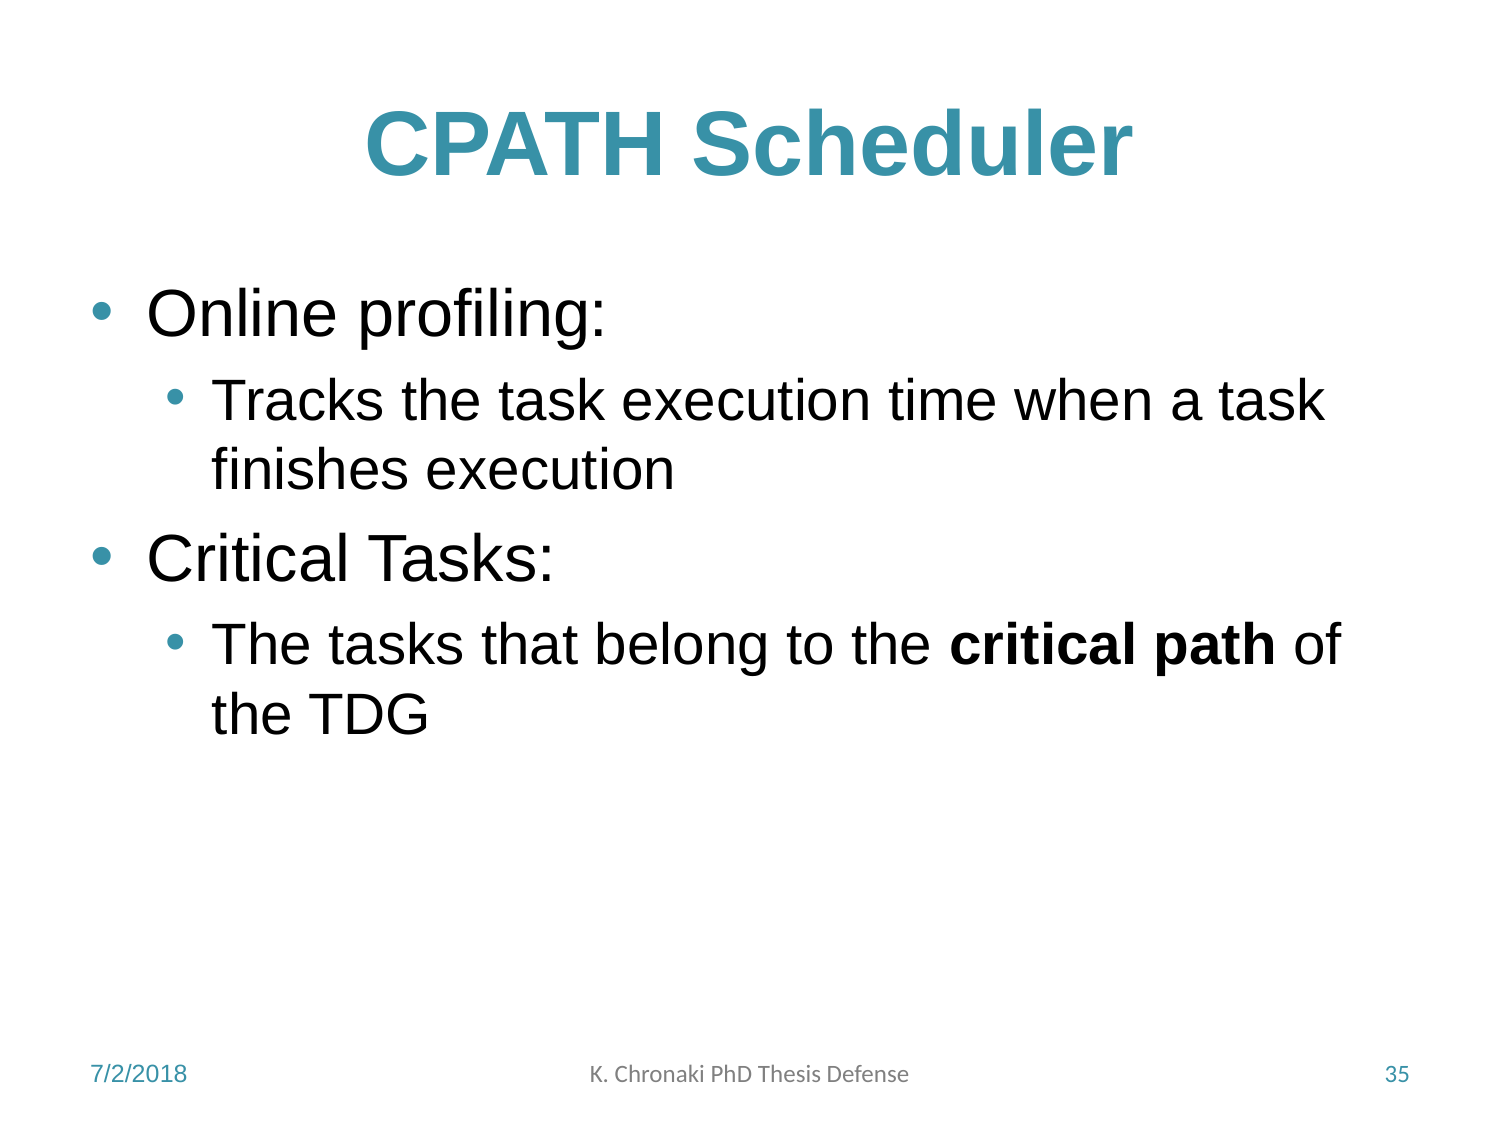

# CPATH Scheduler
Online profiling:
Tracks the task execution time when a task finishes execution
Critical Tasks:
The tasks that belong to the critical path of the TDG
7/2/2018
K. Chronaki PhD Thesis Defense
35